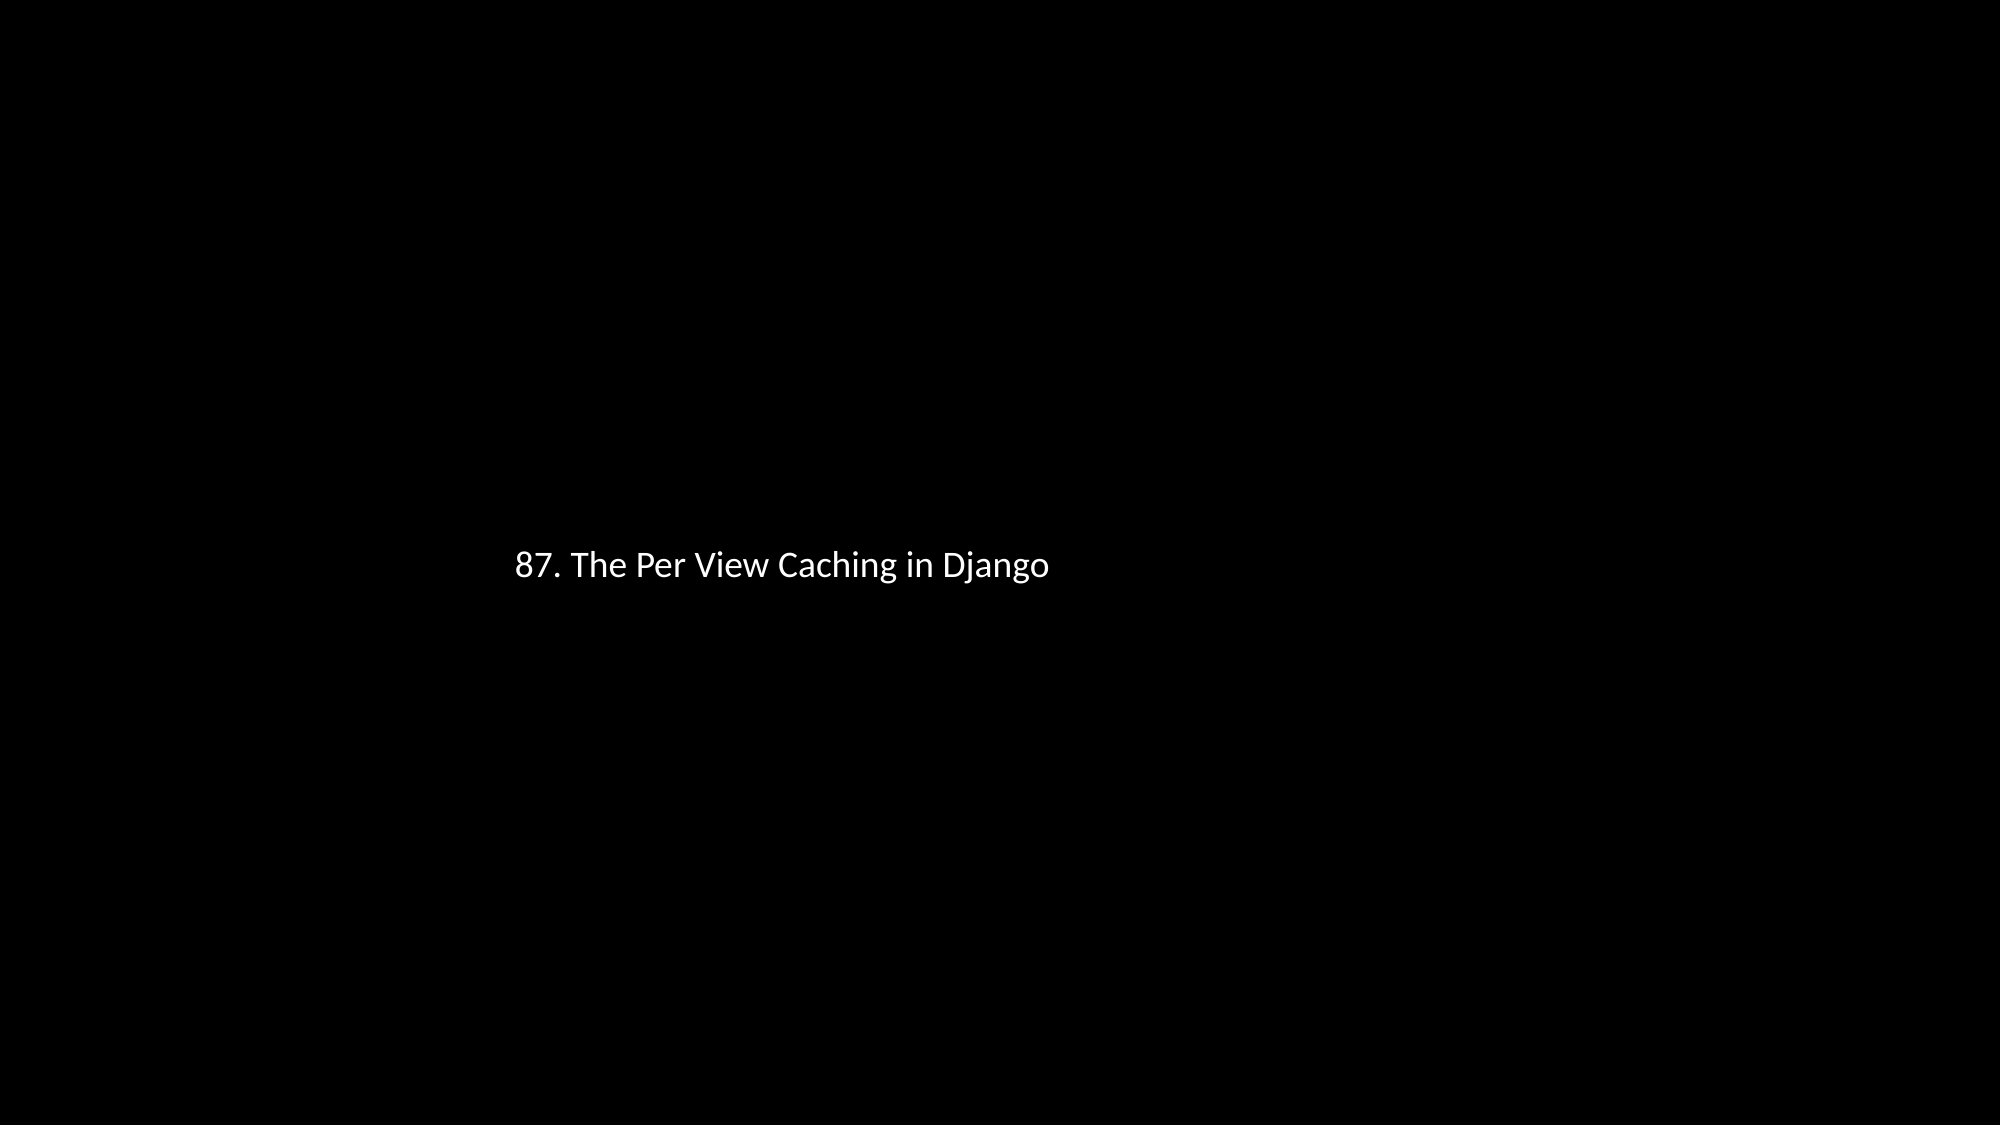

87. The Per View Caching in Django